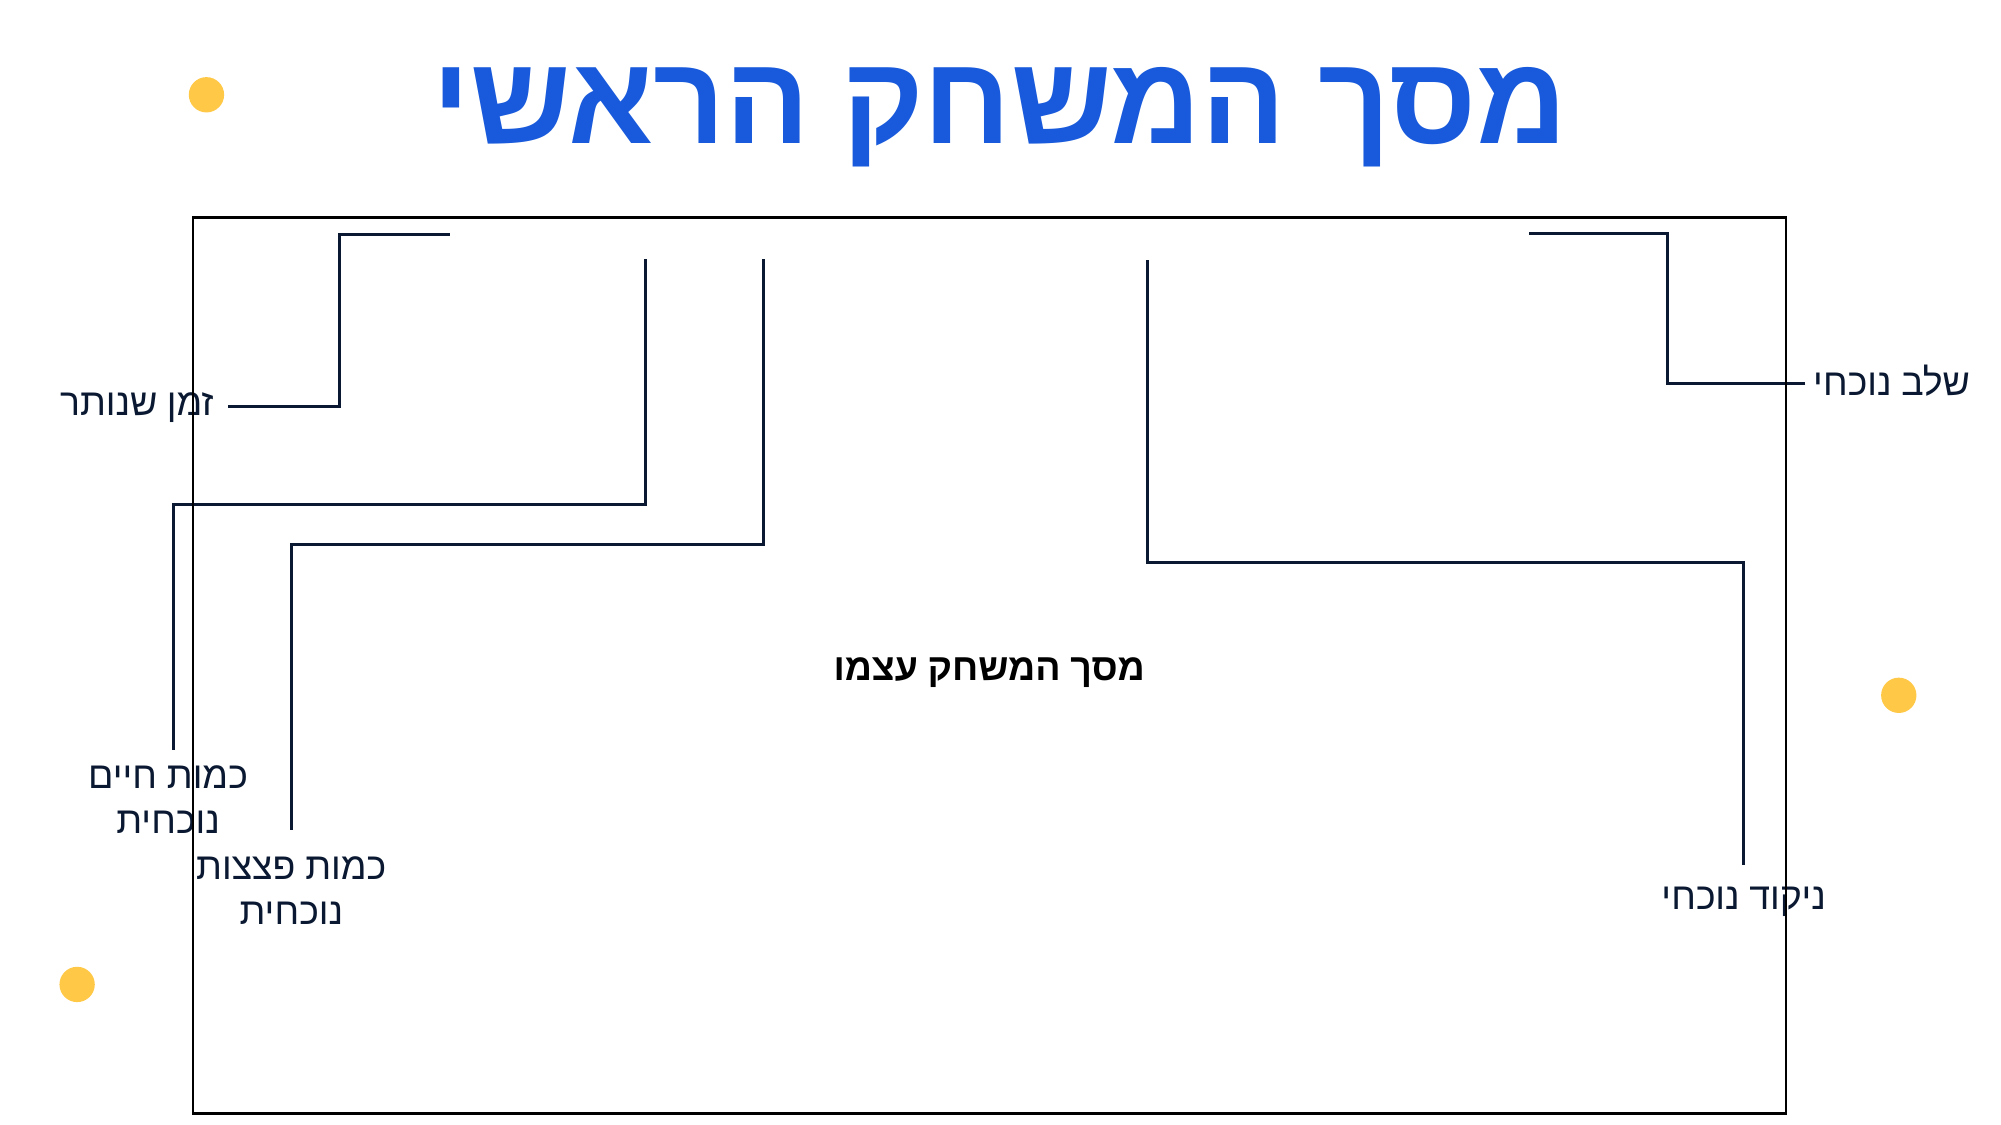

מסך המשחק הראשי

מסך המשחק עצמו
שלב נוכחי
זמן שנותר

כמות חיים נוכחית
כמות פצצות נוכחית
ניקוד נוכחי